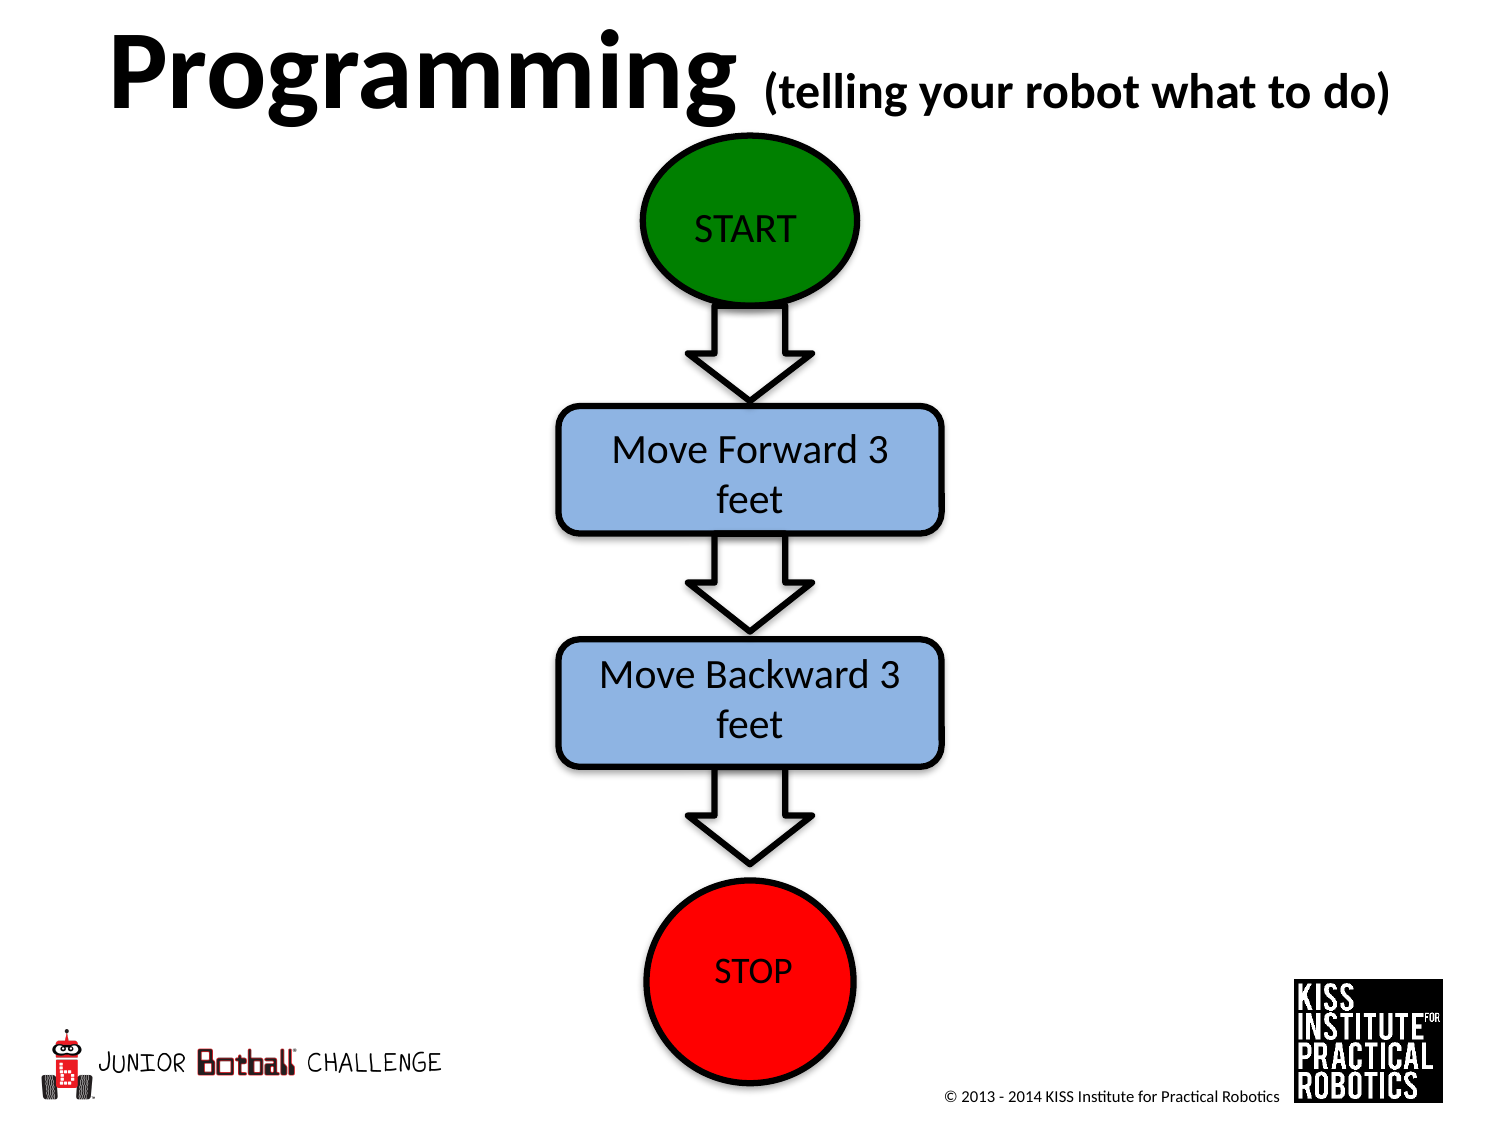

Programming (telling your robot what to do)

START

Move Forward 3 feet

Move Backward 3 feet

STOP